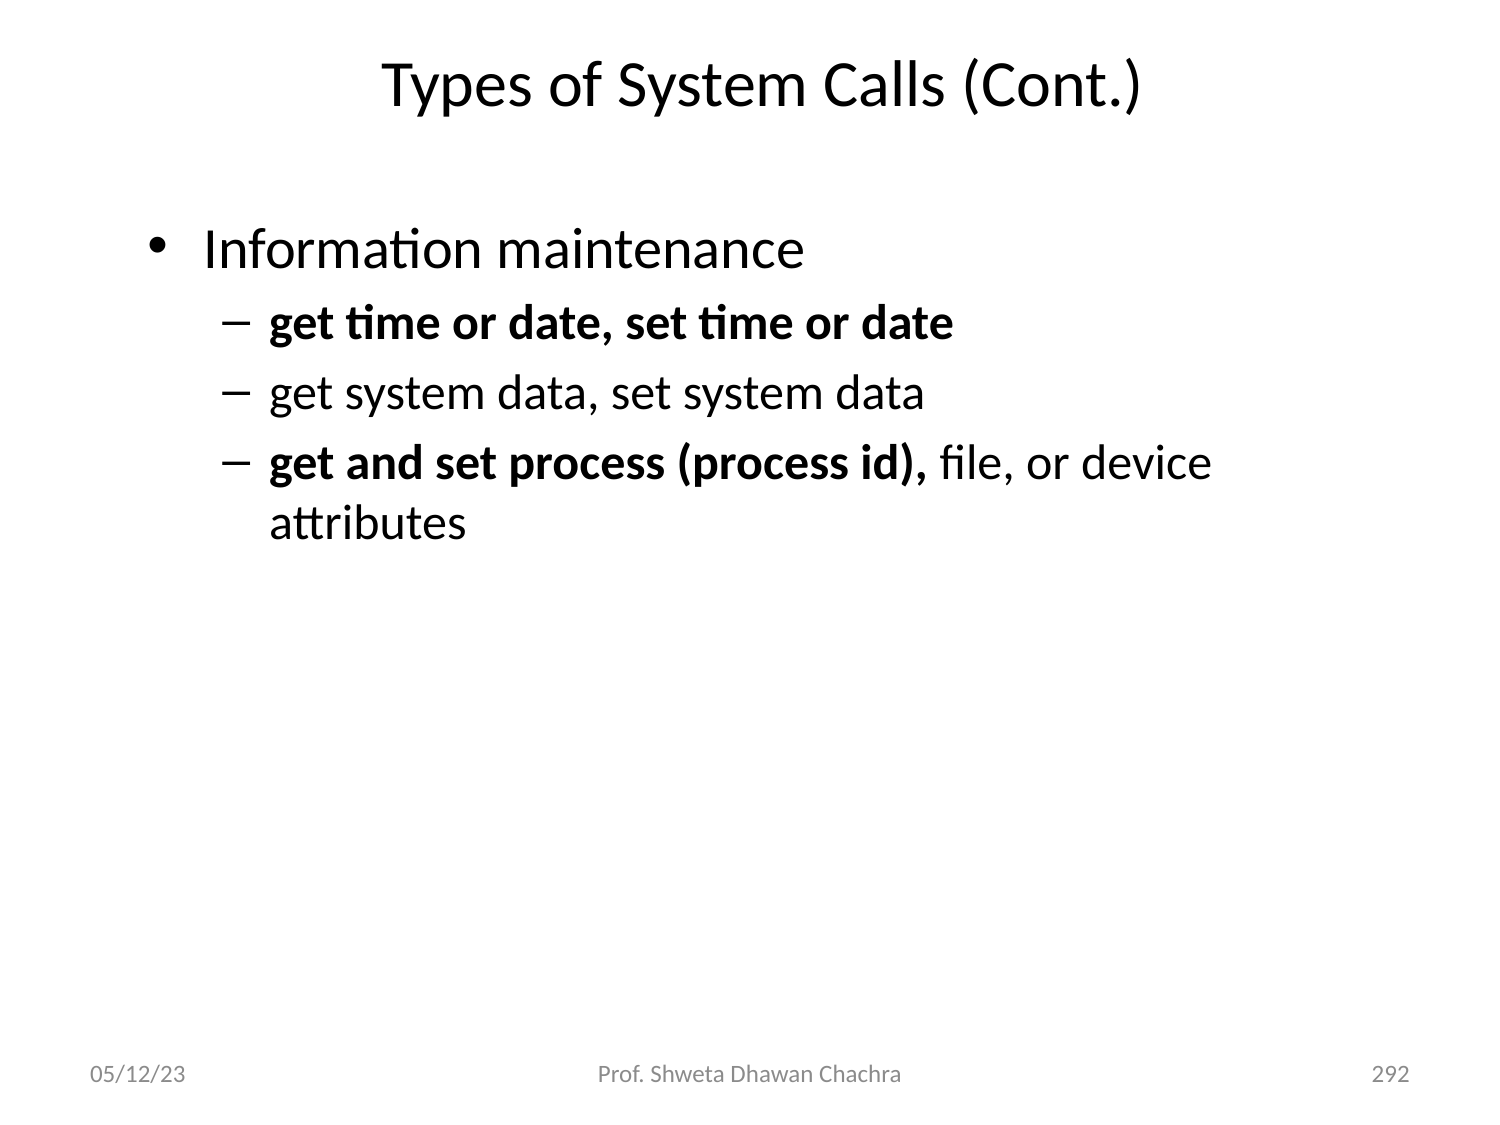

# Types of System Calls (Cont.)
Information maintenance
get time or date, set time or date
get system data, set system data
get and set process (process id), file, or device attributes
05/12/23
Prof. Shweta Dhawan Chachra
292